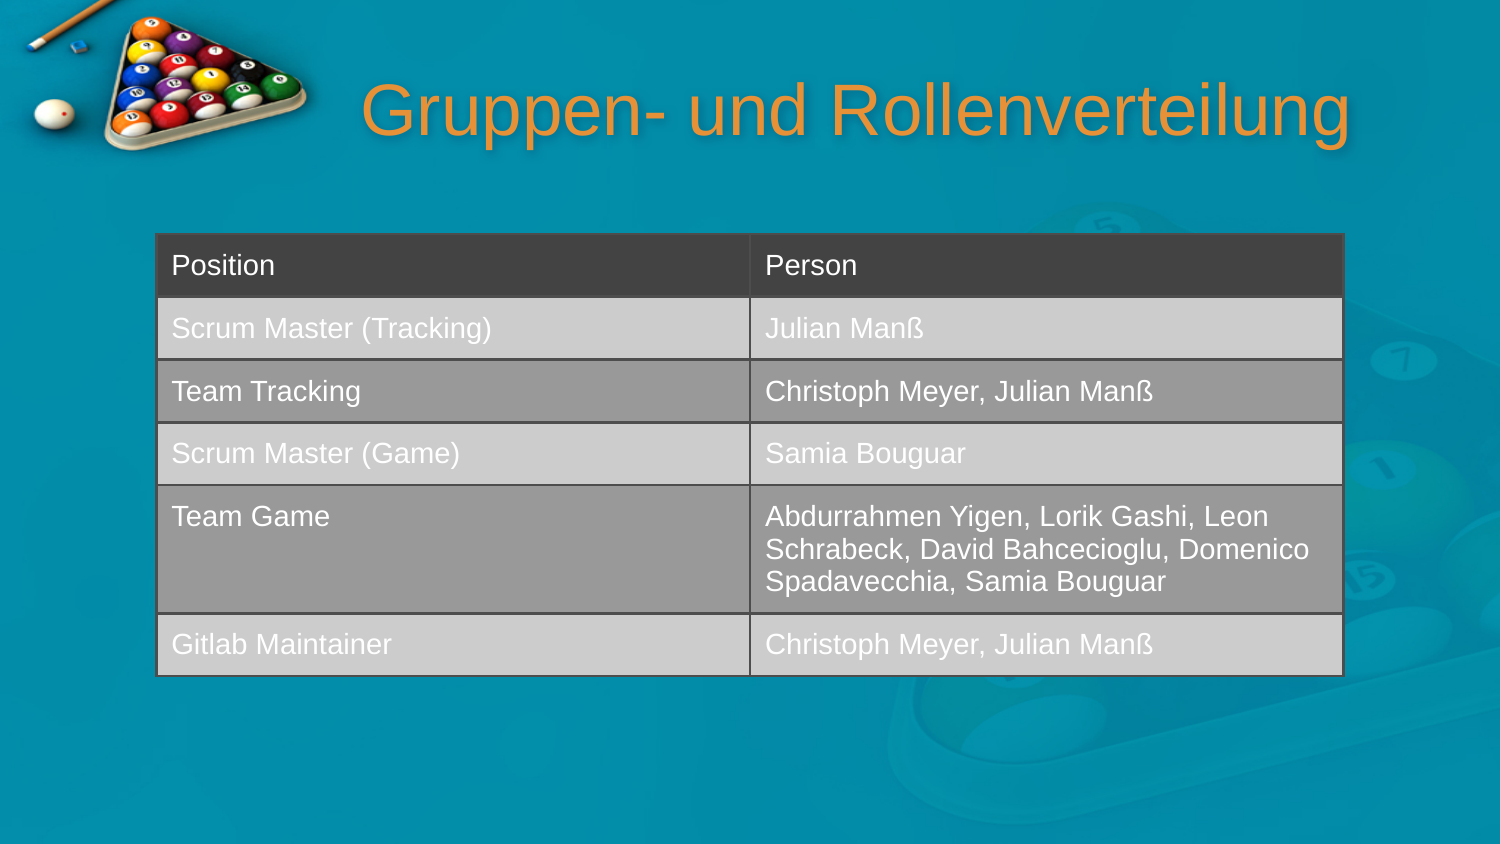

# Gruppen- und Rollenverteilung
| Position | Person |
| --- | --- |
| Scrum Master (Tracking) | Julian Manß |
| Team Tracking | Christoph Meyer, Julian Manß |
| Scrum Master (Game) | Samia Bouguar |
| Team Game | Abdurrahmen Yigen, Lorik Gashi, Leon Schrabeck, David Bahcecioglu, Domenico Spadavecchia, Samia Bouguar |
| Gitlab Maintainer | Christoph Meyer, Julian Manß |